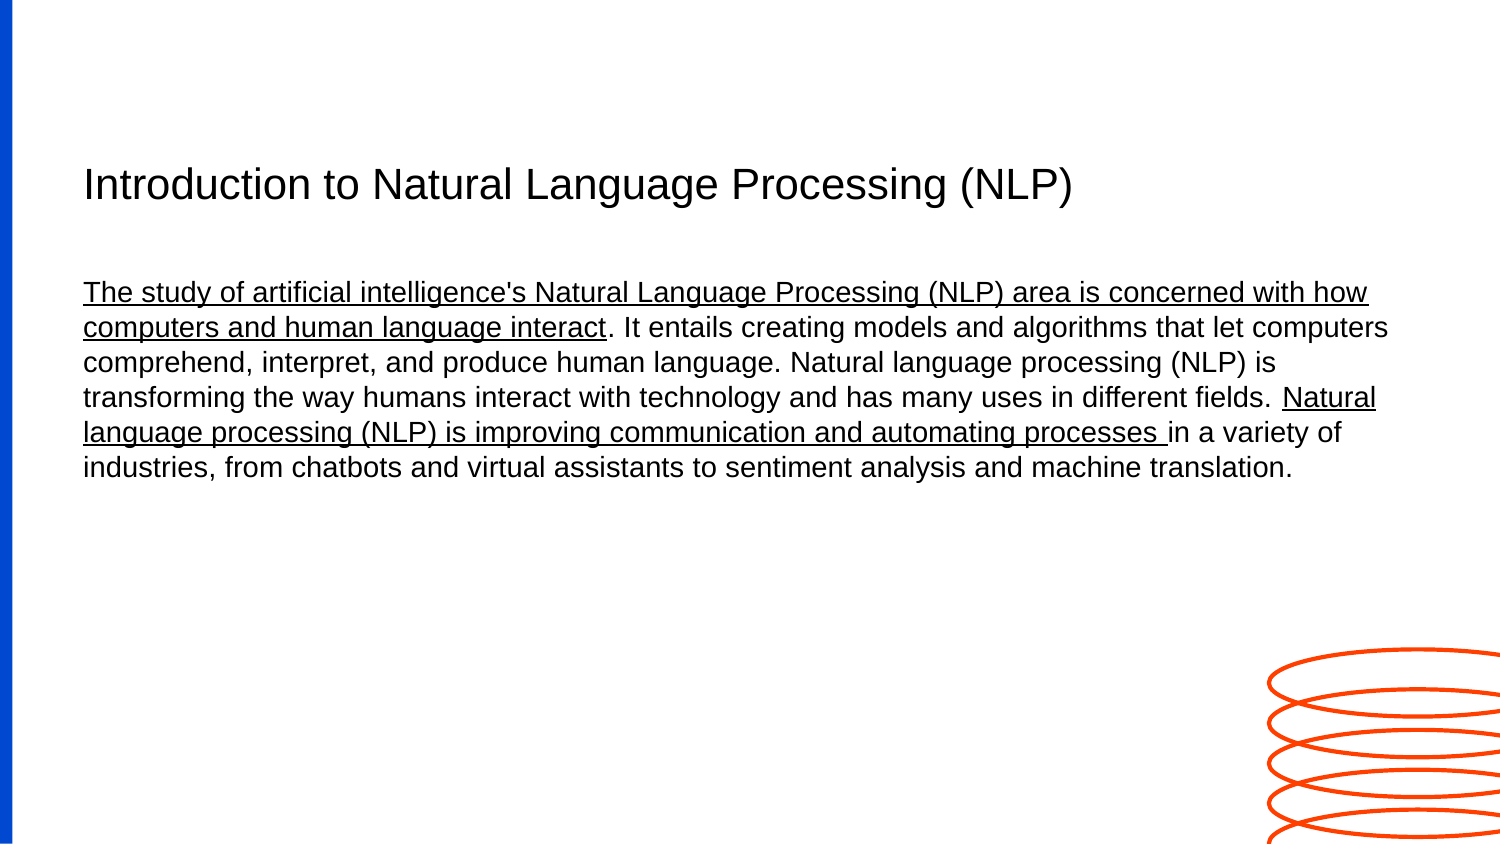

# Introduction to Natural Language Processing (NLP)
The study of artificial intelligence's Natural Language Processing (NLP) area is concerned with how computers and human language interact. It entails creating models and algorithms that let computers comprehend, interpret, and produce human language. Natural language processing (NLP) is transforming the way humans interact with technology and has many uses in different fields. Natural language processing (NLP) is improving communication and automating processes in a variety of industries, from chatbots and virtual assistants to sentiment analysis and machine translation.